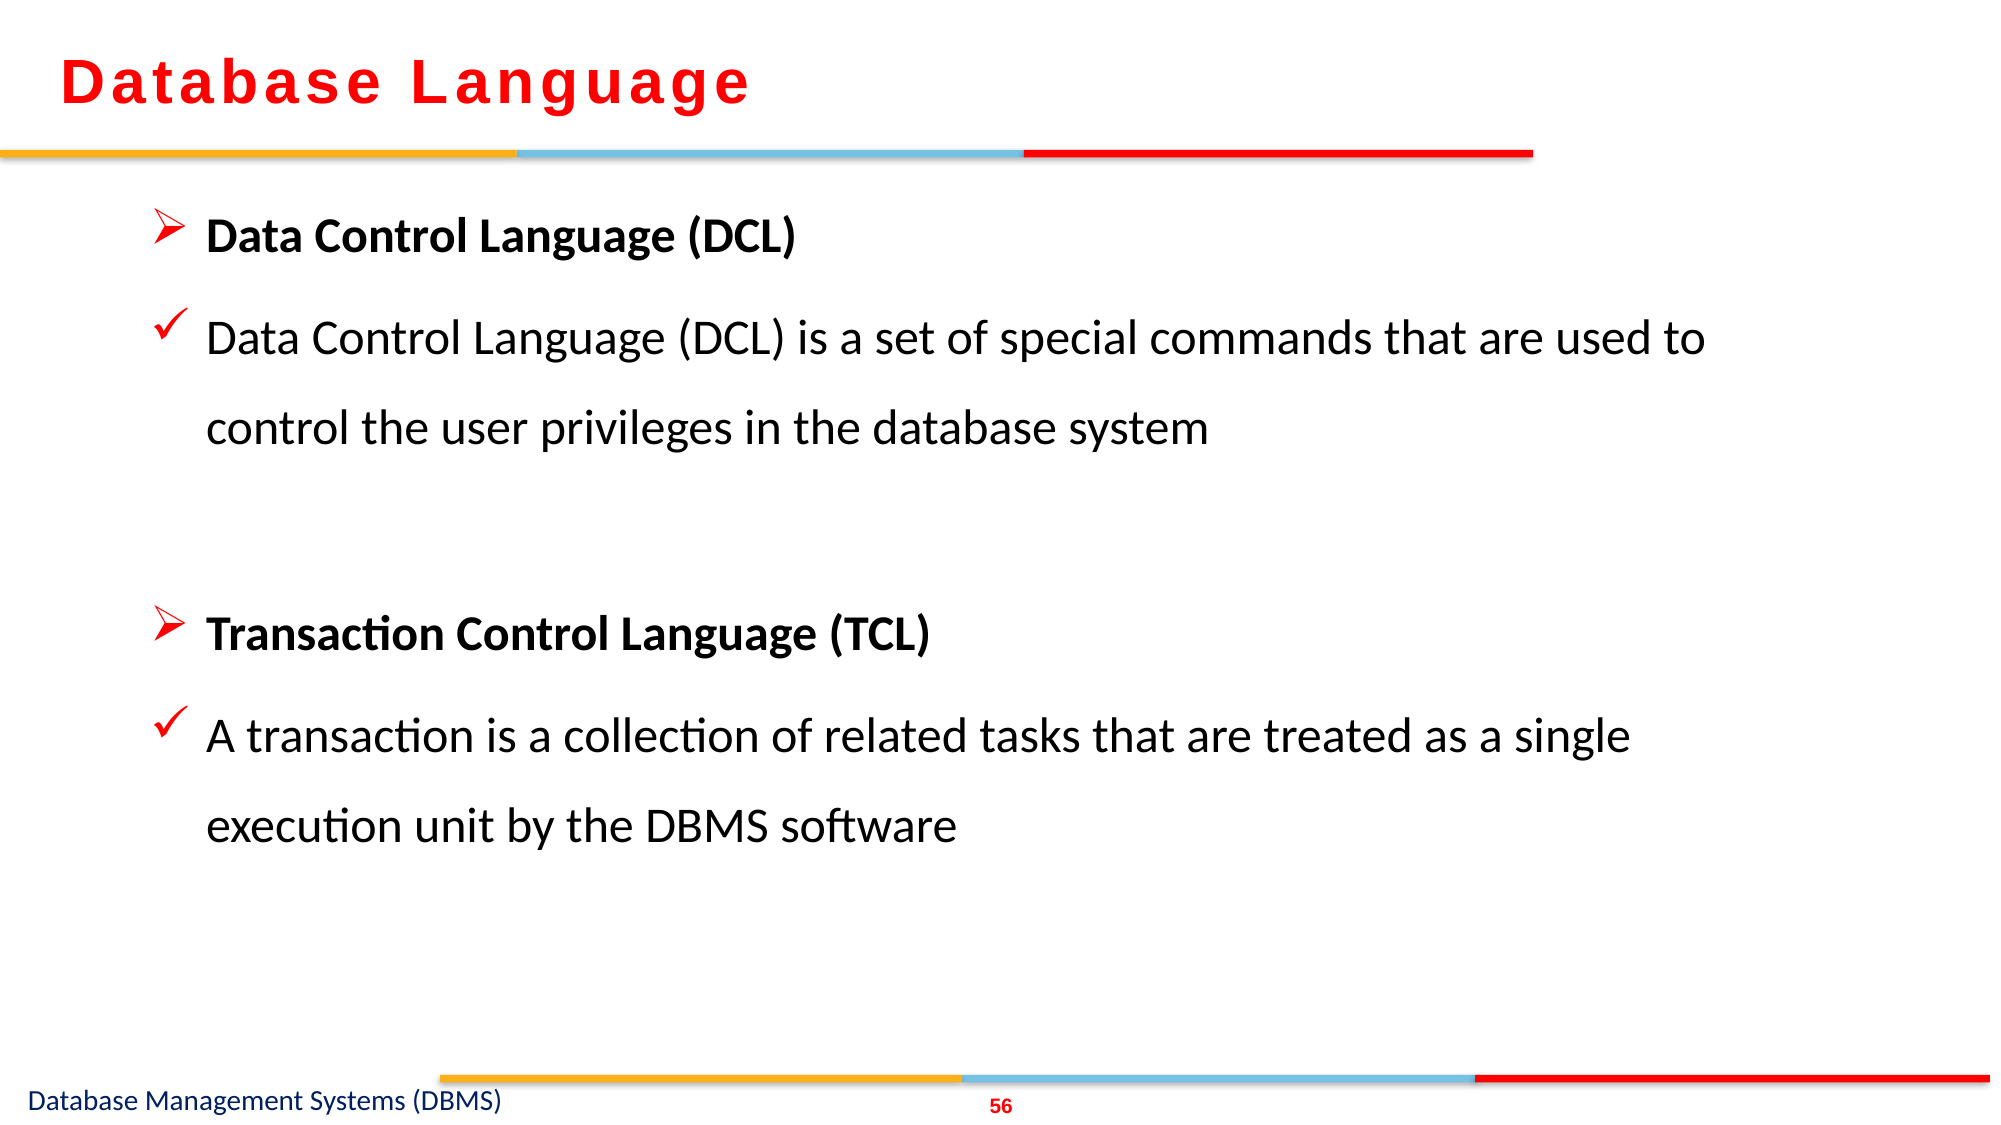

Database Language
Data Control Language (DCL)
Data Control Language (DCL) is a set of special commands that are used to control the user privileges in the database system

Transaction Control Language (TCL)
A transaction is a collection of related tasks that are treated as a single execution unit by the DBMS software